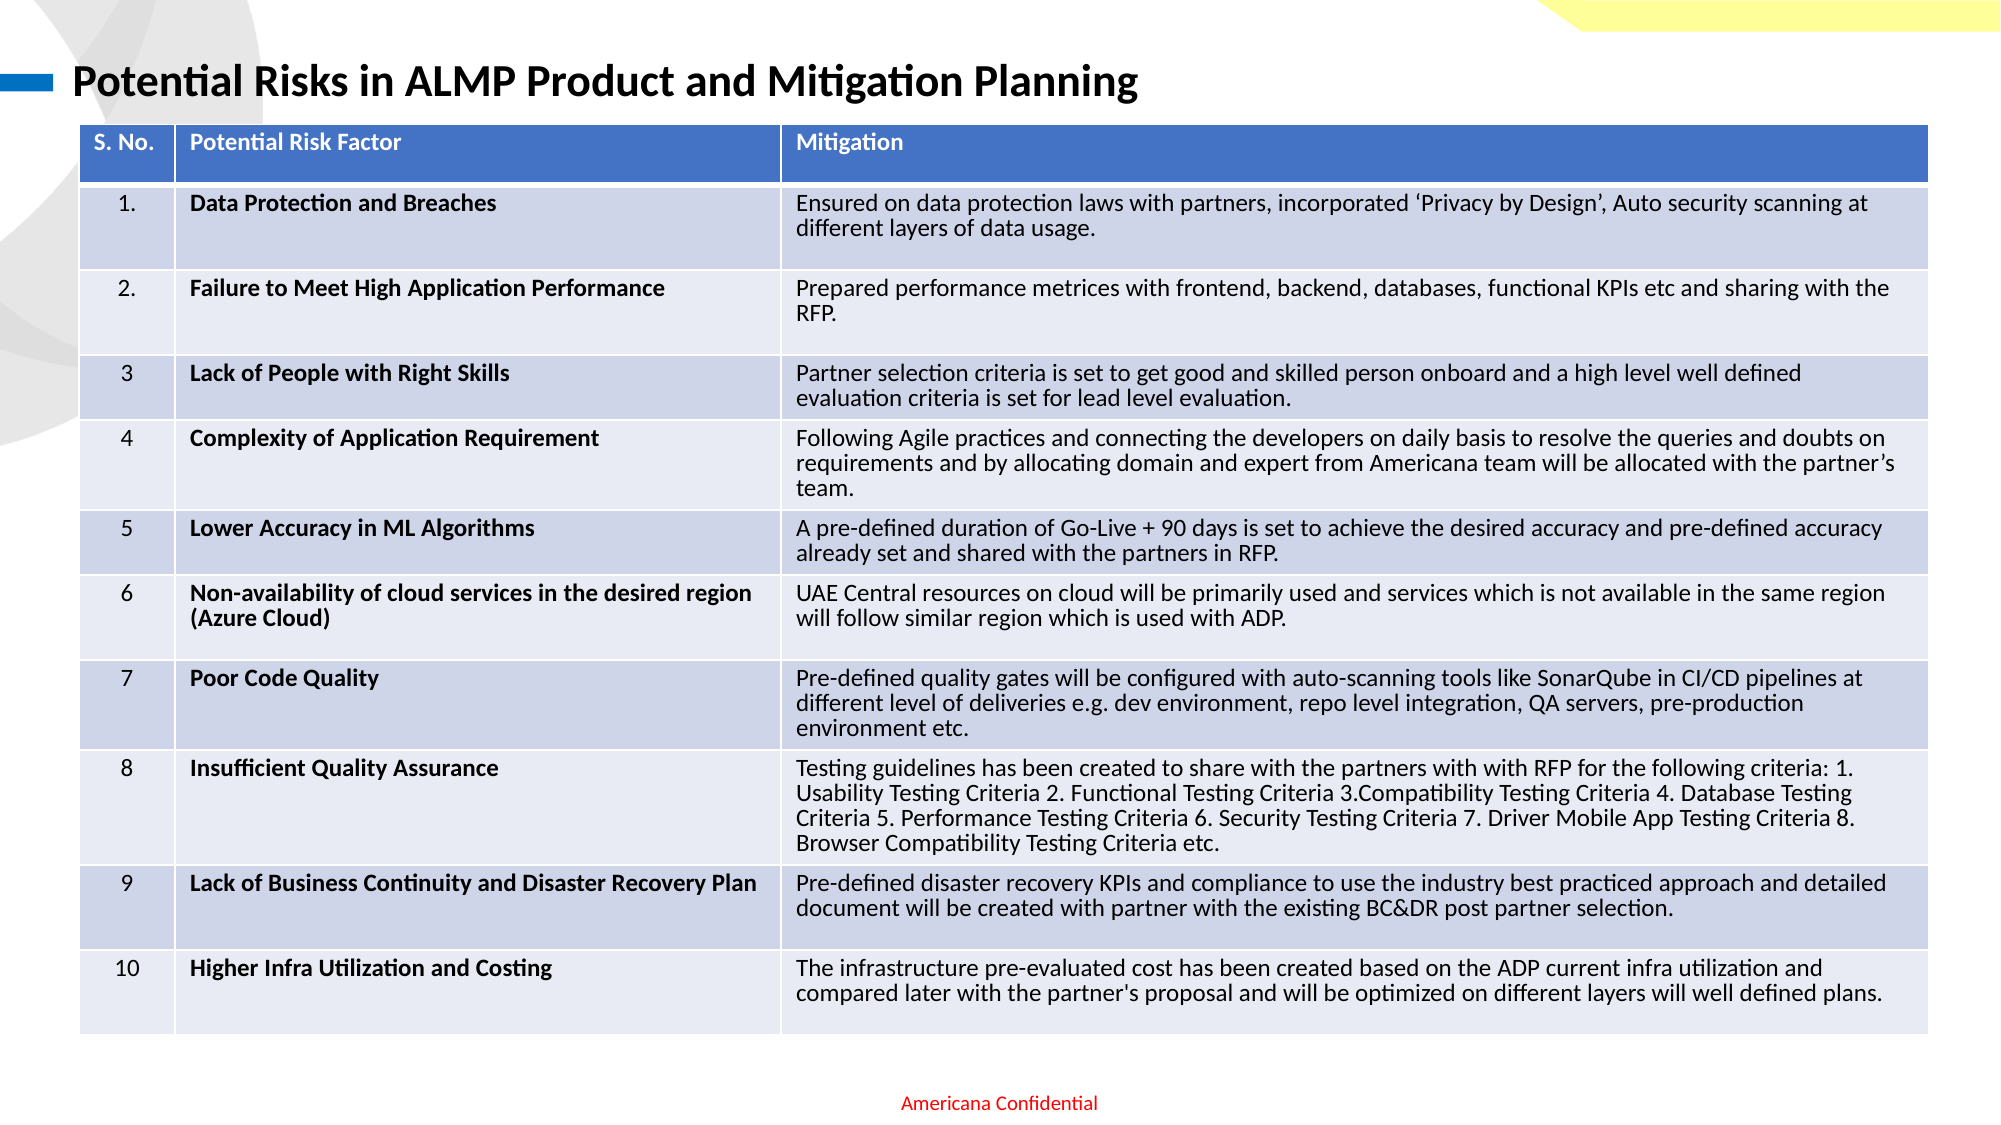

Potential Risks in ALMP Product and Mitigation Planning
The potential risks in ALMP system development are identified and mitigation strategies are planned for those risk factors:
| S. No. | Potential Risk Factor | Mitigation |
| --- | --- | --- |
| 1. | Data Protection and Breaches | Ensured on data protection laws with partners, incorporated ‘Privacy by Design’, Auto security scanning at different layers of data usage. |
| 2. | Failure to Meet High Application Performance | Prepared performance metrices with frontend, backend, databases, functional KPIs etc and sharing with the RFP. |
| 3 | Lack of People with Right Skills | Partner selection criteria is set to get good and skilled person onboard and a high level well defined evaluation criteria is set for lead level evaluation. |
| 4 | Complexity of Application Requirement | Following Agile practices and connecting the developers on daily basis to resolve the queries and doubts on requirements and by allocating domain and expert from Americana team will be allocated with the partner’s team. |
| 5 | Lower Accuracy in ML Algorithms | A pre-defined duration of Go-Live + 90 days is set to achieve the desired accuracy and pre-defined accuracy already set and shared with the partners in RFP. |
| 6 | Non-availability of cloud services in the desired region (Azure Cloud) | UAE Central resources on cloud will be primarily used and services which is not available in the same region will follow similar region which is used with ADP. |
| 7 | Poor Code Quality | Pre-defined quality gates will be configured with auto-scanning tools like SonarQube in CI/CD pipelines at different level of deliveries e.g. dev environment, repo level integration, QA servers, pre-production environment etc. |
| 8 | Insufficient Quality Assurance | Testing guidelines has been created to share with the partners with with RFP for the following criteria: 1. Usability Testing Criteria 2. Functional Testing Criteria 3.Compatibility Testing Criteria 4. Database Testing Criteria 5. Performance Testing Criteria 6. Security Testing Criteria 7. Driver Mobile App Testing Criteria 8. Browser Compatibility Testing Criteria etc. |
| 9 | Lack of Business Continuity and Disaster Recovery Plan | Pre-defined disaster recovery KPIs and compliance to use the industry best practiced approach and detailed document will be created with partner with the existing BC&DR post partner selection. |
| 10 | Higher Infra Utilization and Costing | The infrastructure pre-evaluated cost has been created based on the ADP current infra utilization and compared later with the partner's proposal and will be optimized on different layers will well defined plans. |